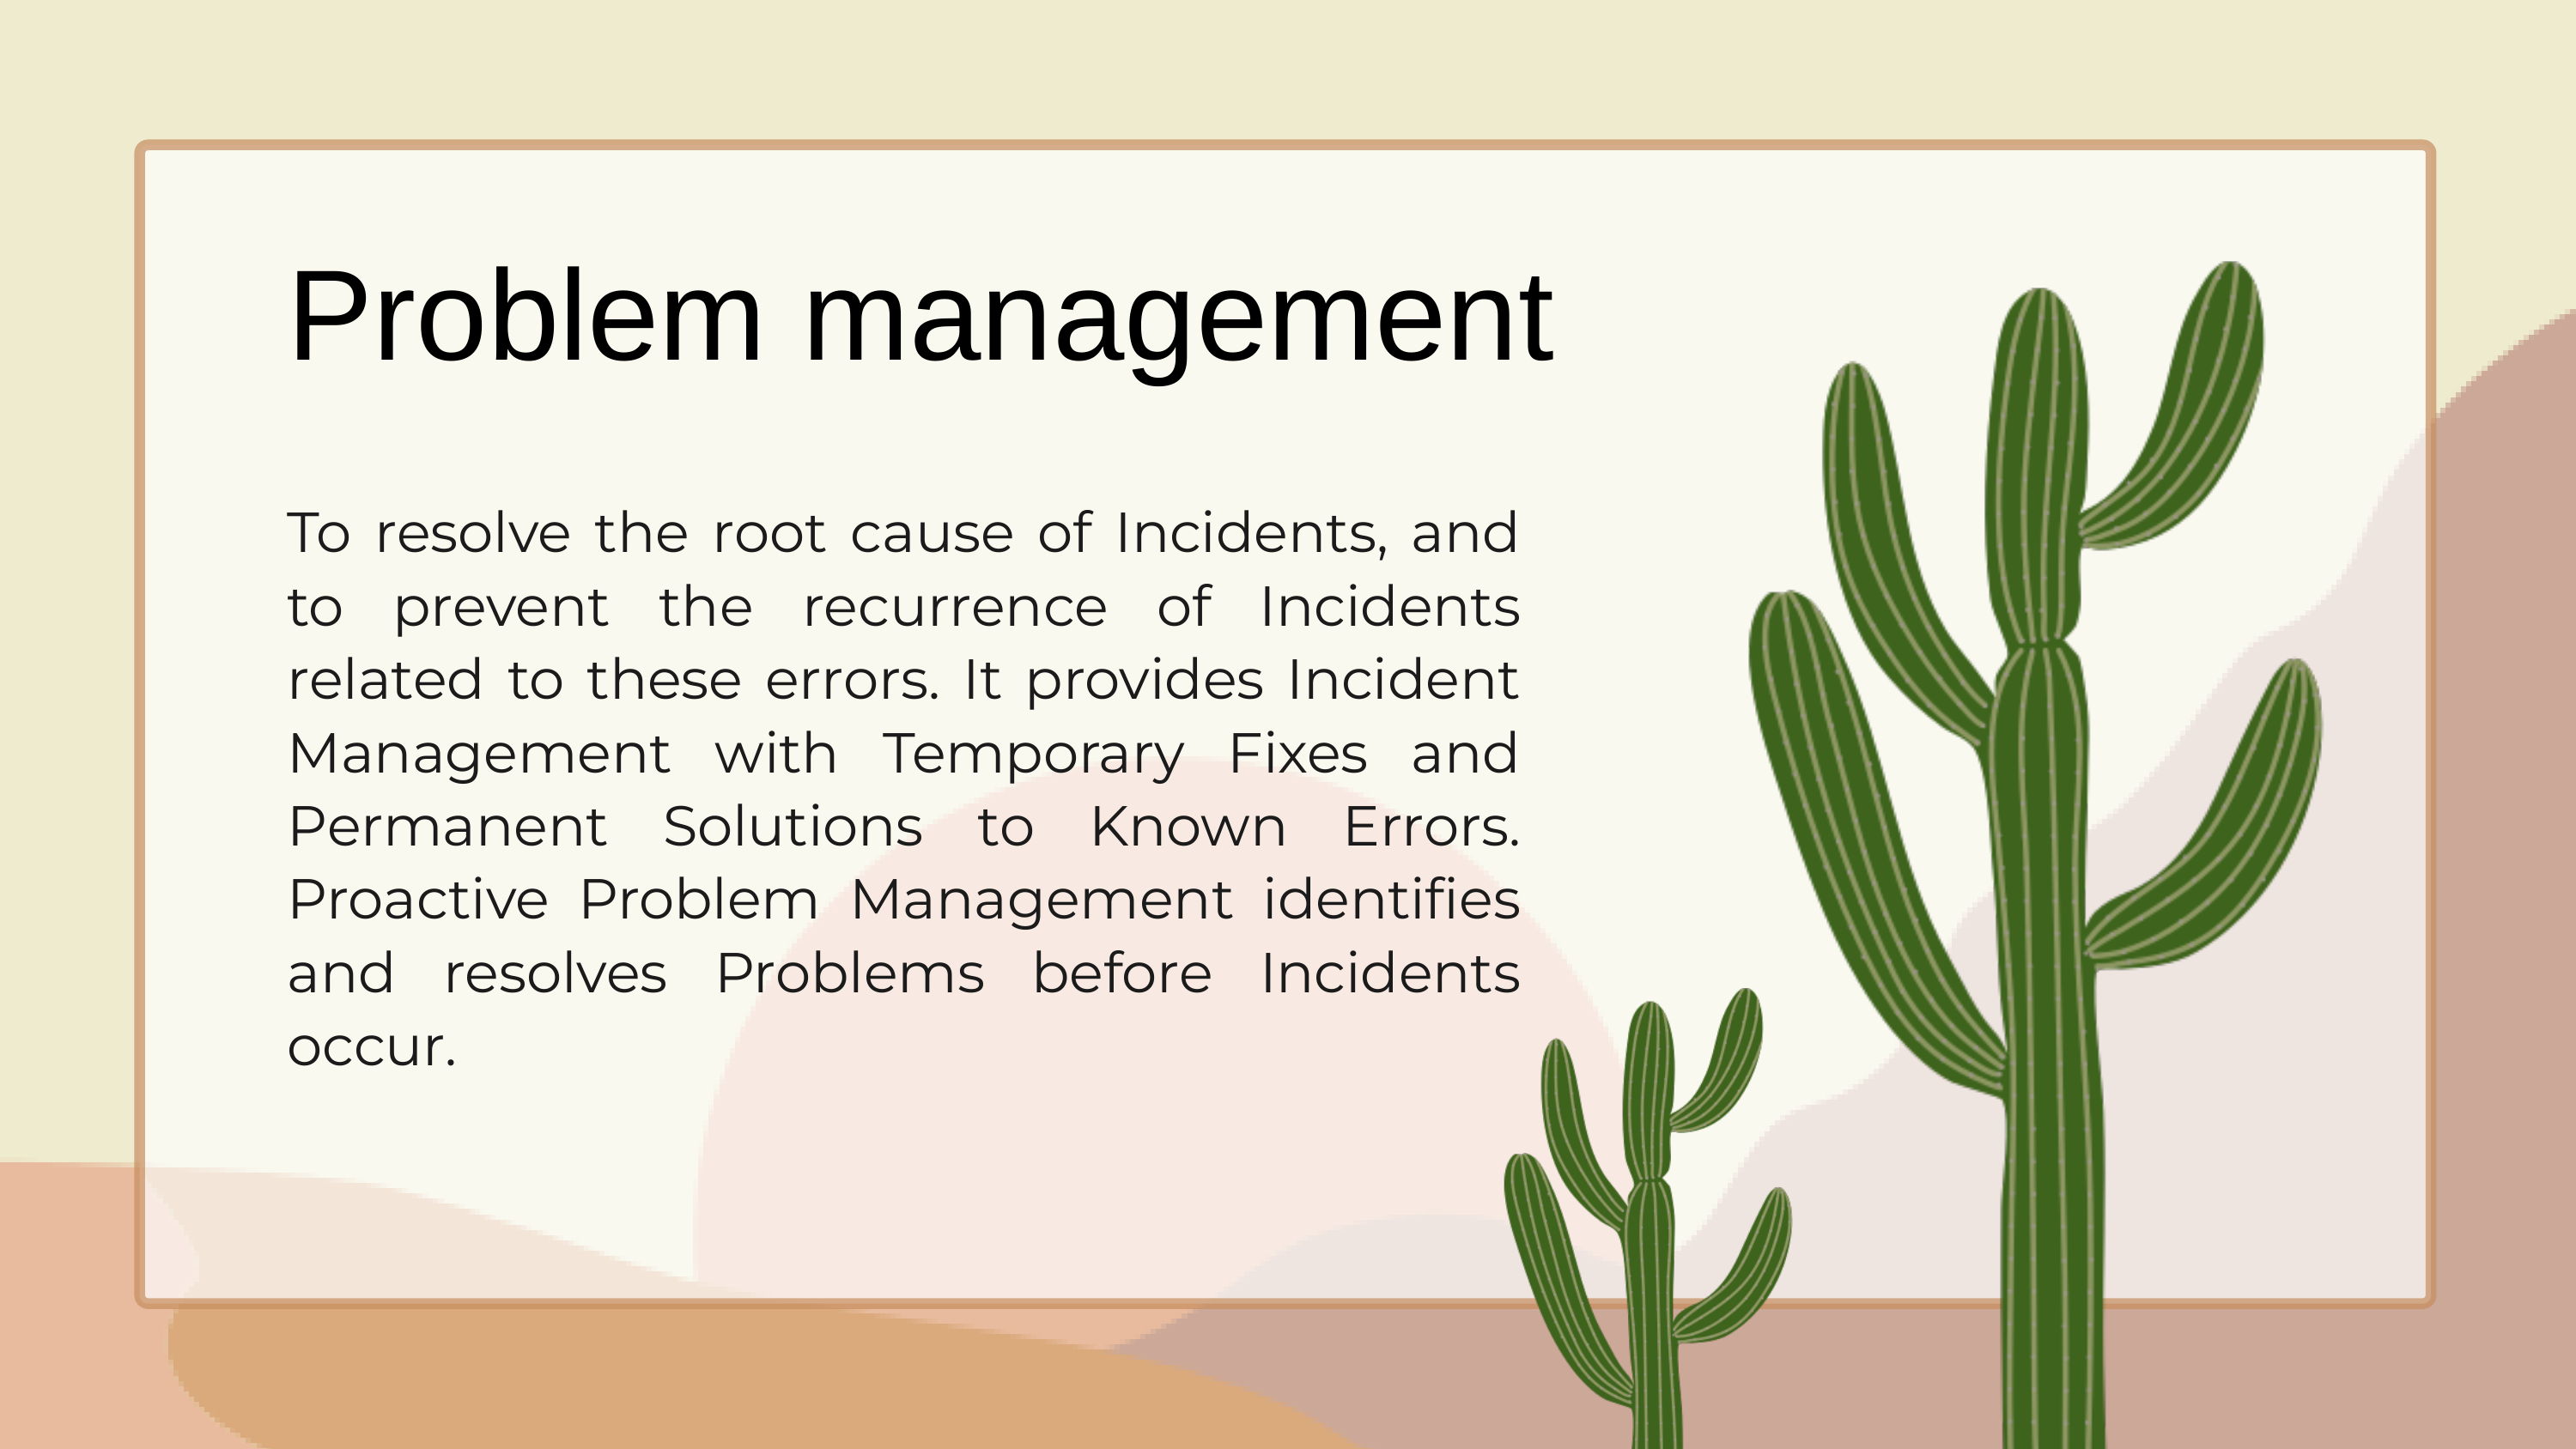

Problem management

To resolve the root cause of Incidents, and to prevent the recurrence of Incidents related to these errors. It provides Incident Management with Temporary Fixes and Permanent Solutions to Known Errors. Proactive Problem Management identifies and resolves Problems before Incidents occur.